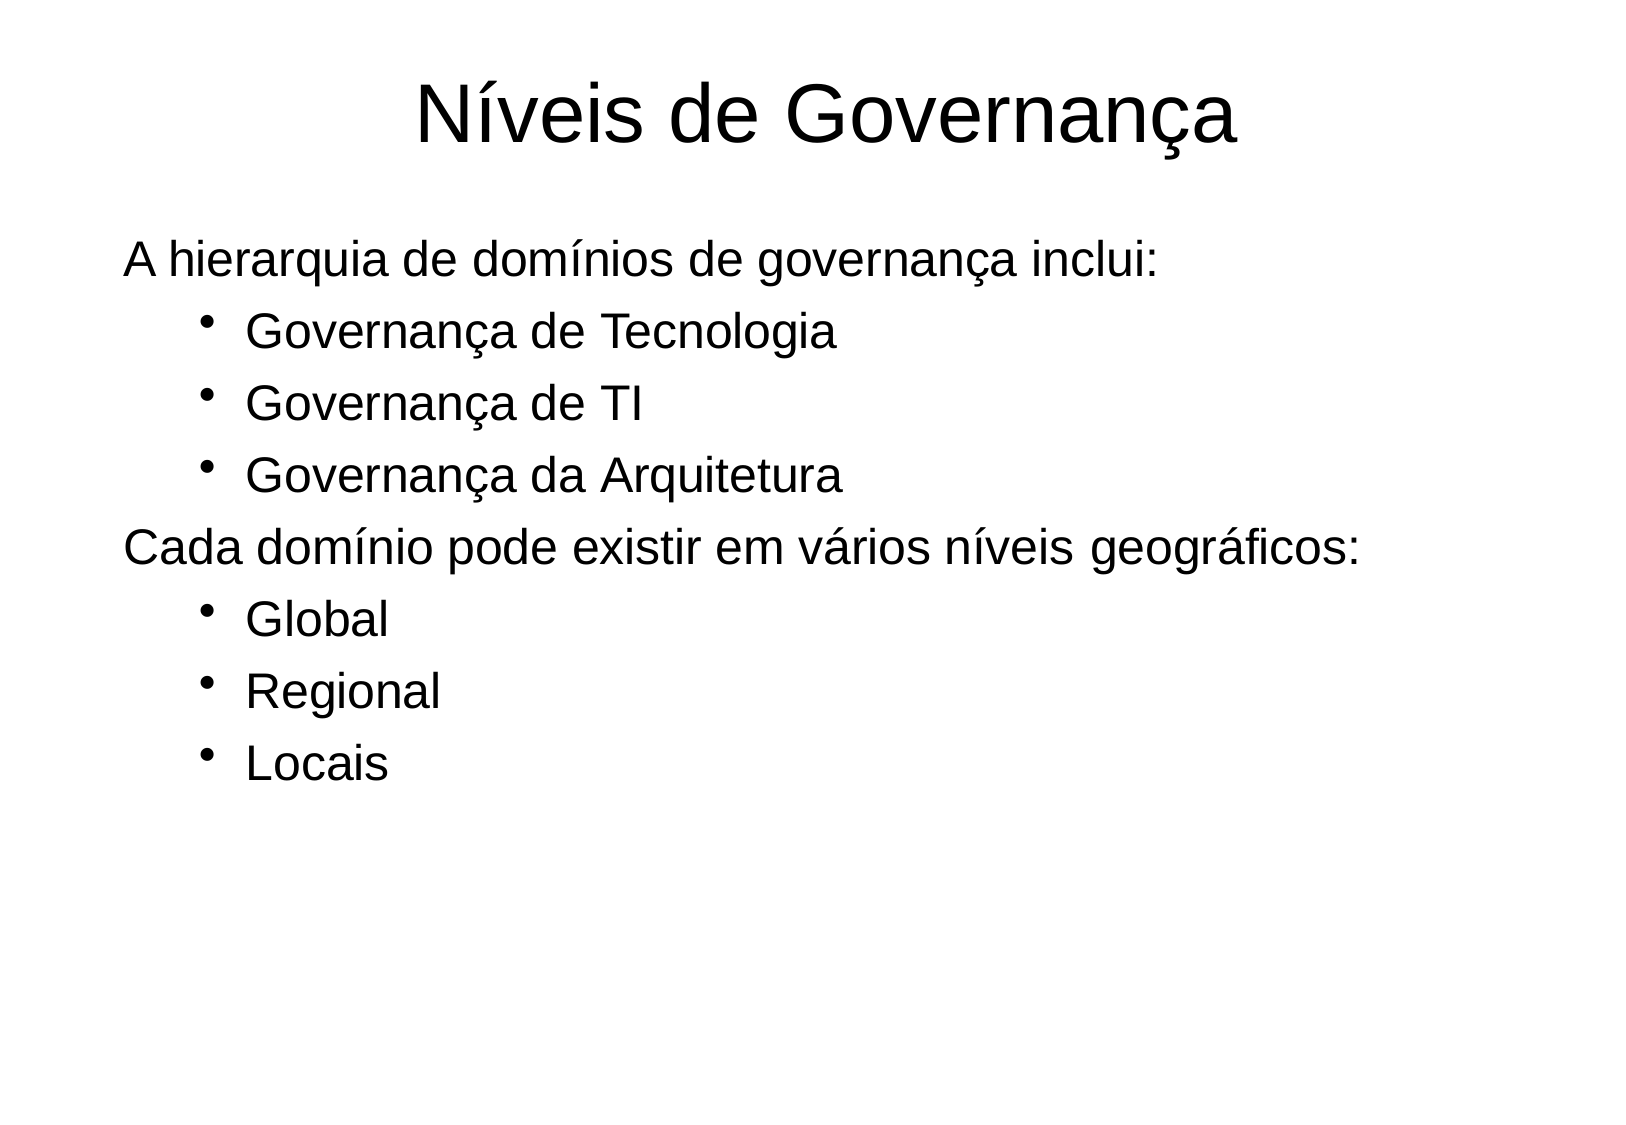

# Níveis de Governança
A hierarquia de domínios de governança inclui:
Governança de Tecnologia
Governança de TI
Governança da Arquitetura
Cada domínio pode existir em vários níveis geográficos:
Global
Regional
Locais